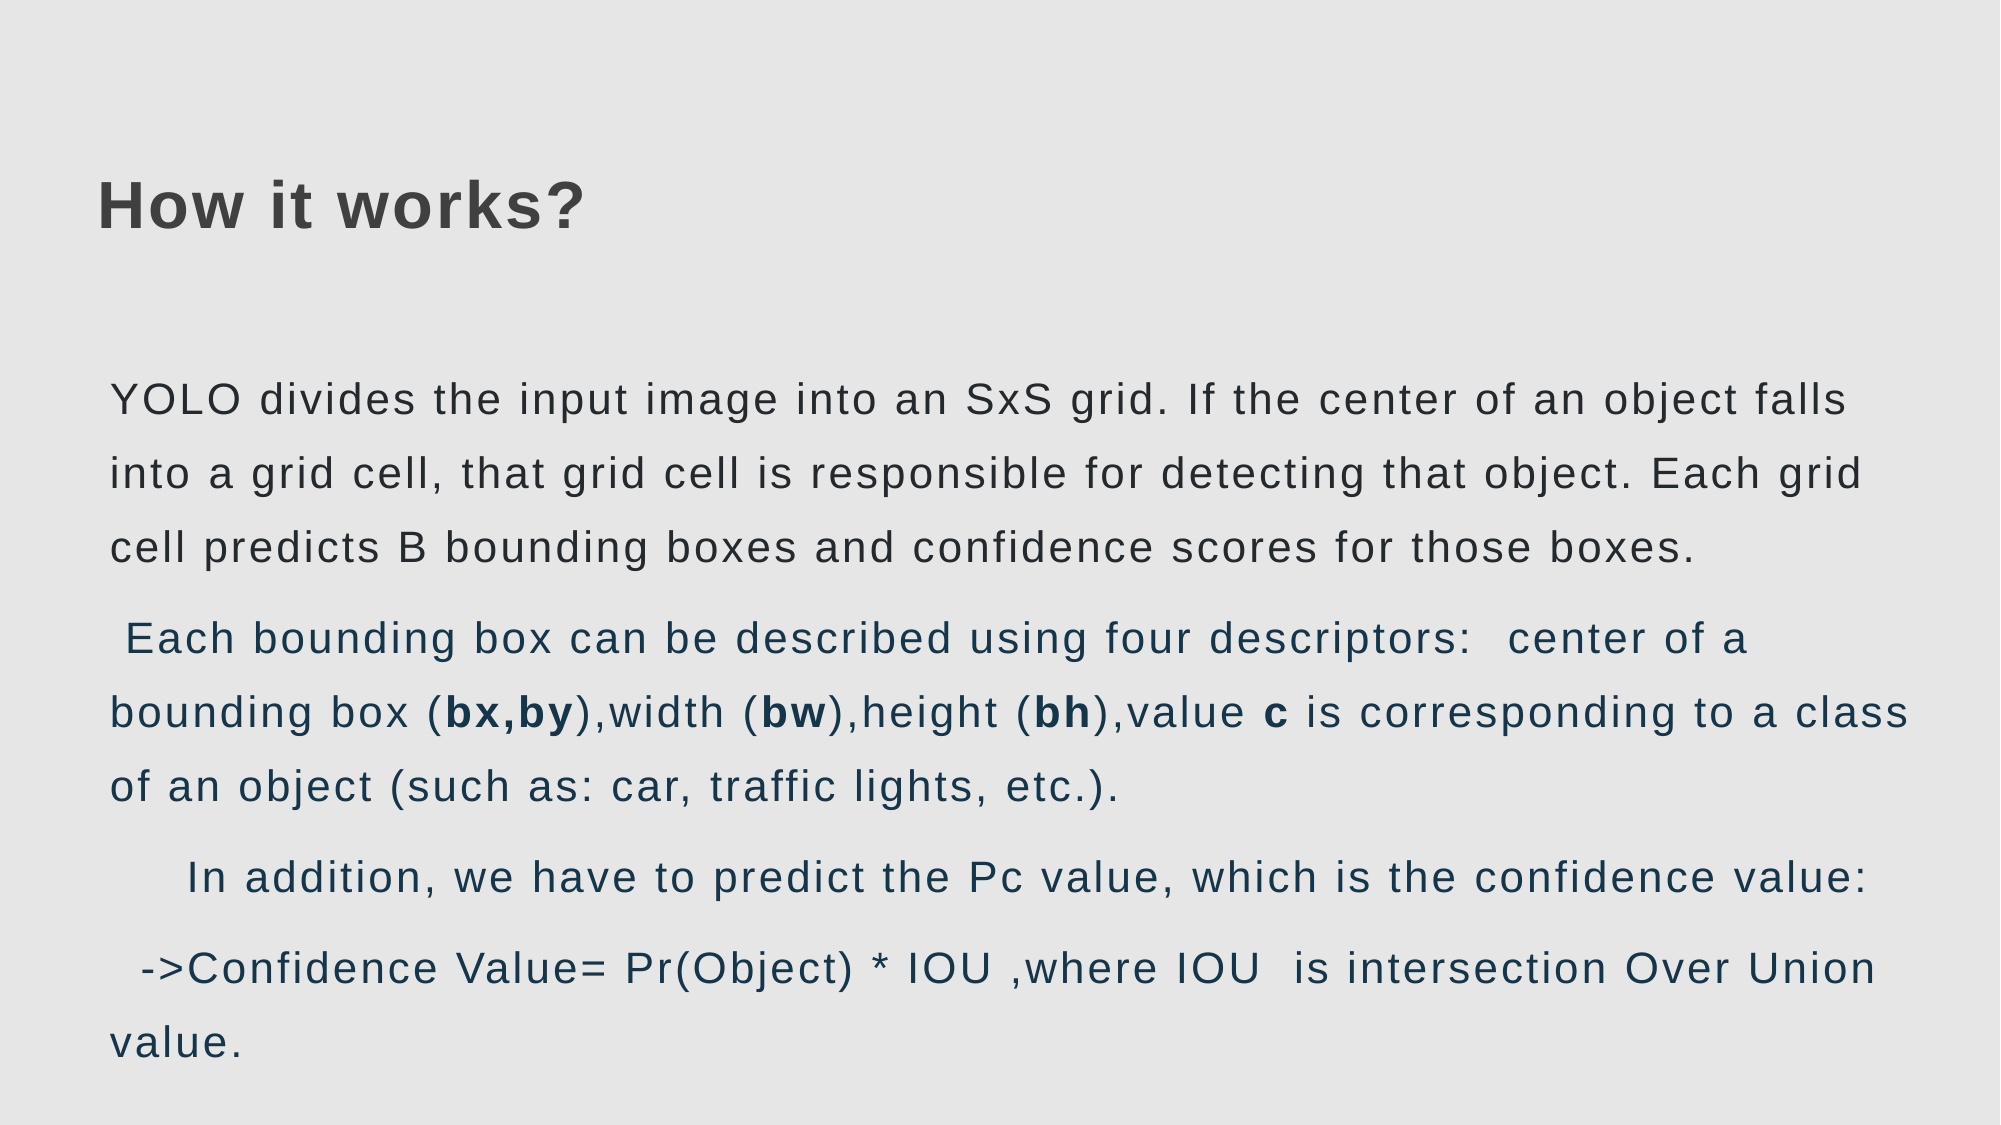

# How it works?
YOLO divides the input image into an SxS grid. If the center of an object falls into a grid cell, that grid cell is responsible for detecting that object. Each grid cell predicts B bounding boxes and confidence scores for those boxes.
 Each bounding box can be described using four descriptors:  center of a bounding box (bx,by),width (bw),height (bh),value c is corresponding to a class of an object (such as: car, traffic lights, etc.).
     In addition, we have to predict the Pc value, which is the confidence value:
  ->Confidence Value= Pr(Object) * IOU ,where IOU  is intersection Over Union value.